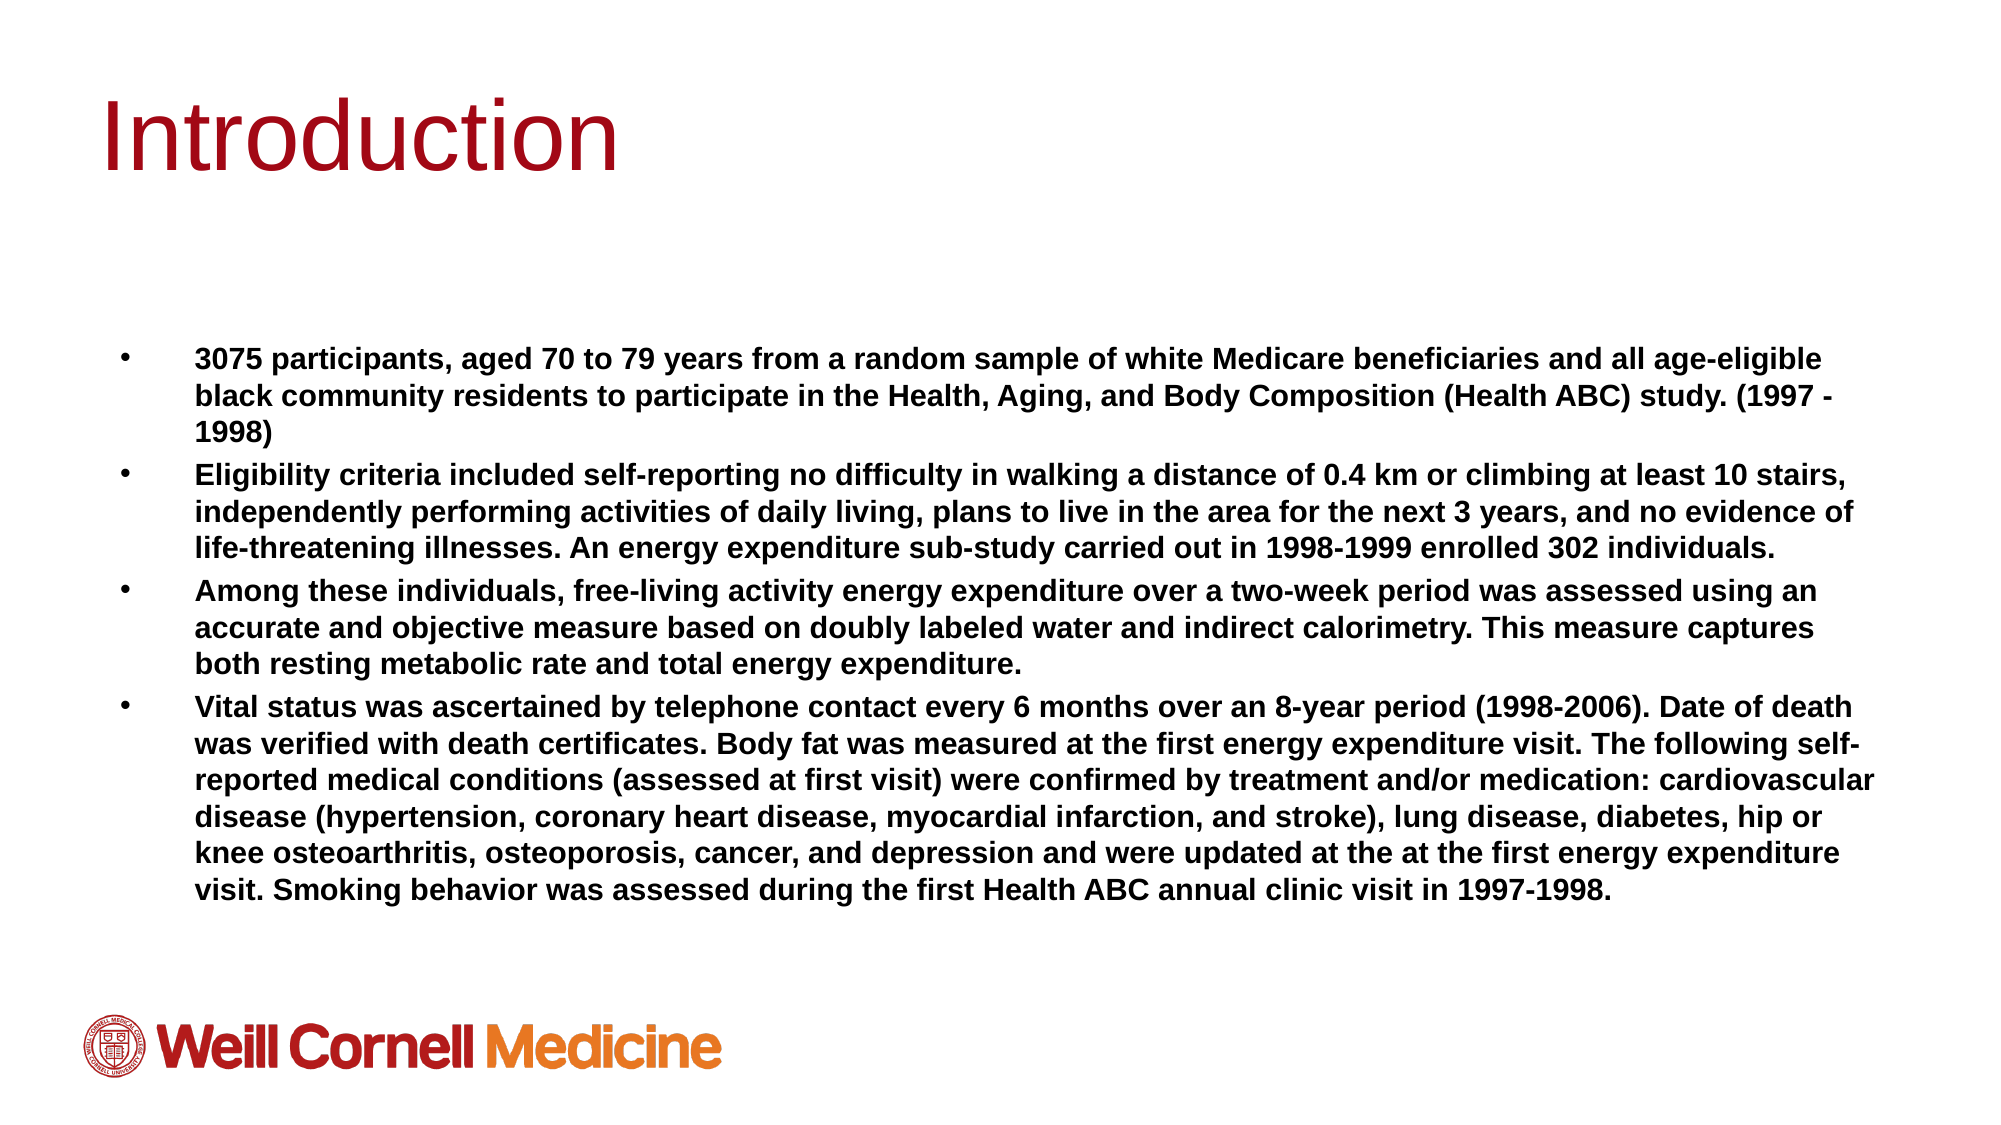

Introduction
3075 participants, aged 70 to 79 years from a random sample of white Medicare beneficiaries and all age-eligible black community residents to participate in the Health, Aging, and Body Composition (Health ABC) study. (1997 - 1998)
Eligibility criteria included self-reporting no difficulty in walking a distance of 0.4 km or climbing at least 10 stairs, independently performing activities of daily living, plans to live in the area for the next 3 years, and no evidence of life-threatening illnesses. An energy expenditure sub-study carried out in 1998-1999 enrolled 302 individuals.
Among these individuals, free-living activity energy expenditure over a two-week period was assessed using an accurate and objective measure based on doubly labeled water and indirect calorimetry. This measure captures both resting metabolic rate and total energy expenditure.
Vital status was ascertained by telephone contact every 6 months over an 8-year period (1998-2006). Date of death was verified with death certificates. Body fat was measured at the first energy expenditure visit. The following self-reported medical conditions (assessed at first visit) were confirmed by treatment and/or medication: cardiovascular disease (hypertension, coronary heart disease, myocardial infarction, and stroke), lung disease, diabetes, hip or knee osteoarthritis, osteoporosis, cancer, and depression and were updated at the at the first energy expenditure visit. Smoking behavior was assessed during the first Health ABC annual clinic visit in 1997-1998.